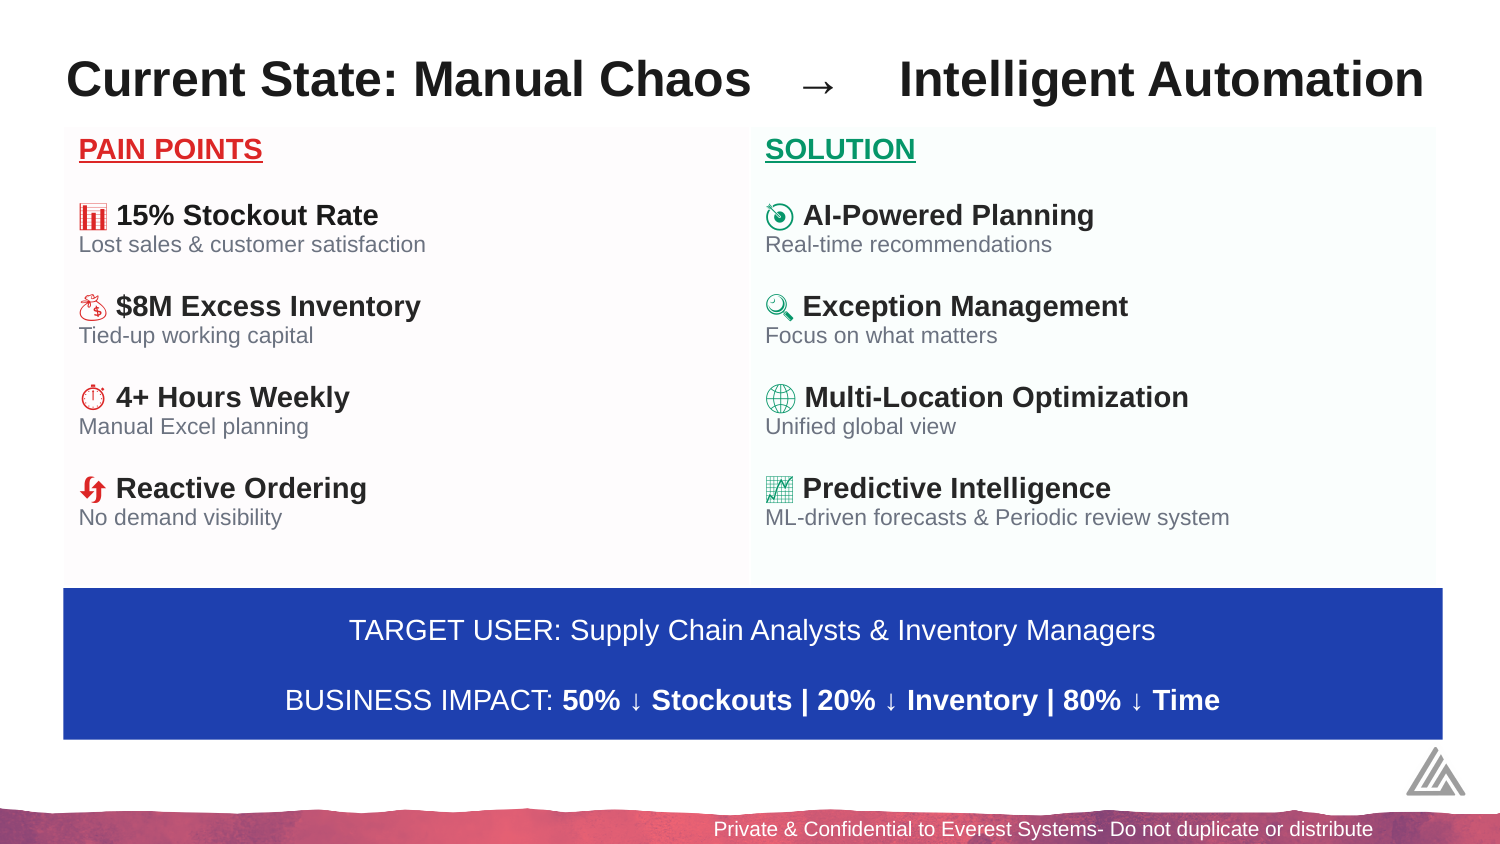

# Current State: Manual Chaos   →    Intelligent Automation

| PAIN POINTS 📊 15% Stockout Rate Lost sales & customer satisfaction 💰 $8M Excess Inventory Tied-up working capital ⏱️ 4+ Hours Weekly Manual Excel planning 🔄 Reactive Ordering No demand visibility | SOLUTION 🎯 AI-Powered Planning Real-time recommendations 🔍 Exception Management Focus on what matters 🌐 Multi-Location Optimization Unified global view 📈 Predictive Intelligence ML-driven forecasts & Periodic review system |
| --- | --- |
TARGET USER: Supply Chain Analysts & Inventory Managers

BUSINESS IMPACT: 50% ↓ Stockouts | 20% ↓ Inventory | 80% ↓ Time